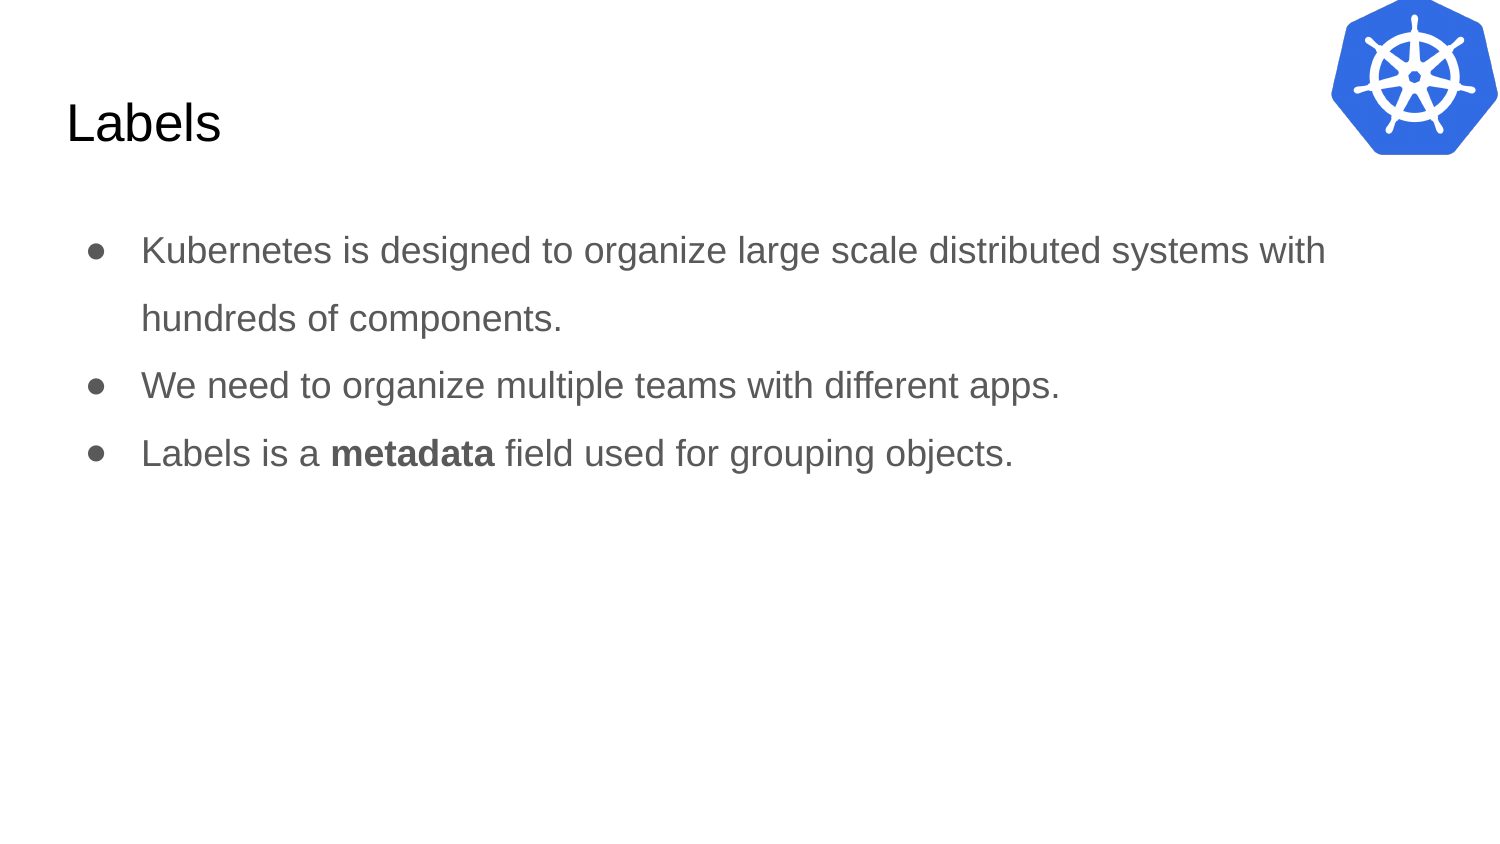

# Labels
Kubernetes is designed to organize large scale distributed systems with hundreds of components.
We need to organize multiple teams with different apps.
Labels is a metadata field used for grouping objects.